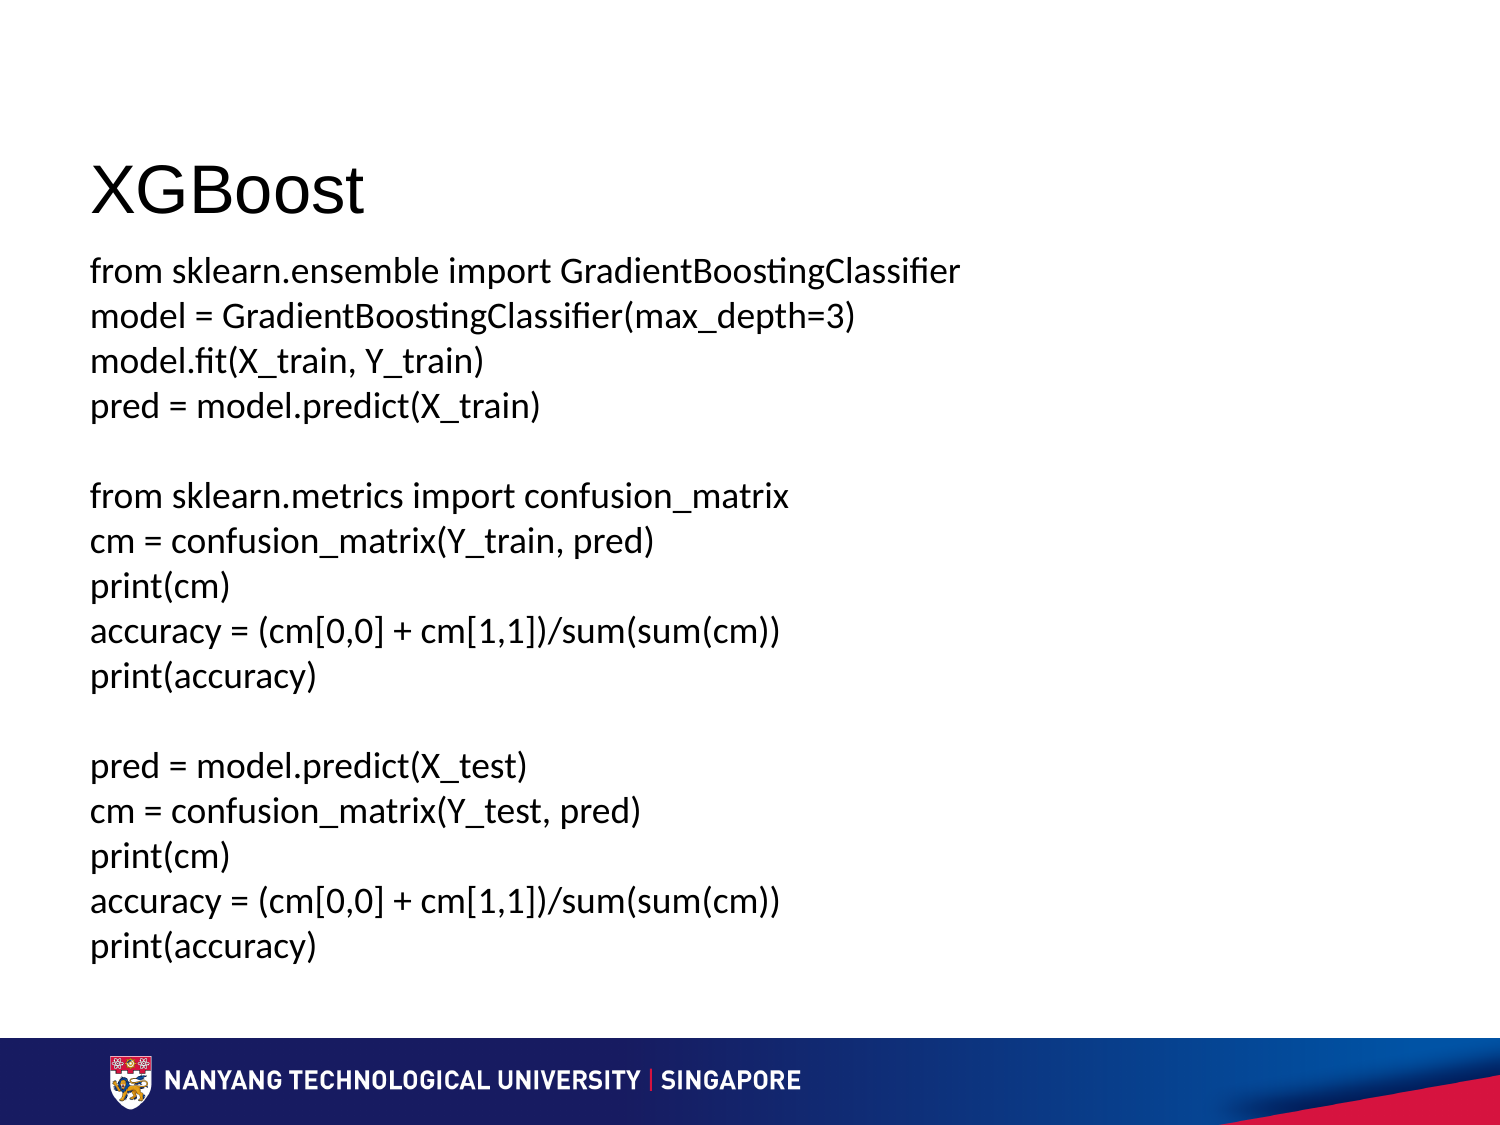

# XGBoost
from sklearn.ensemble import GradientBoostingClassifier
model = GradientBoostingClassifier(max_depth=3)
model.fit(X_train, Y_train)
pred = model.predict(X_train)

from sklearn.metrics import confusion_matrix
cm = confusion_matrix(Y_train, pred)
print(cm)
accuracy = (cm[0,0] + cm[1,1])/sum(sum(cm))
print(accuracy)

pred = model.predict(X_test)
cm = confusion_matrix(Y_test, pred)
print(cm)
accuracy = (cm[0,0] + cm[1,1])/sum(sum(cm))
print(accuracy)